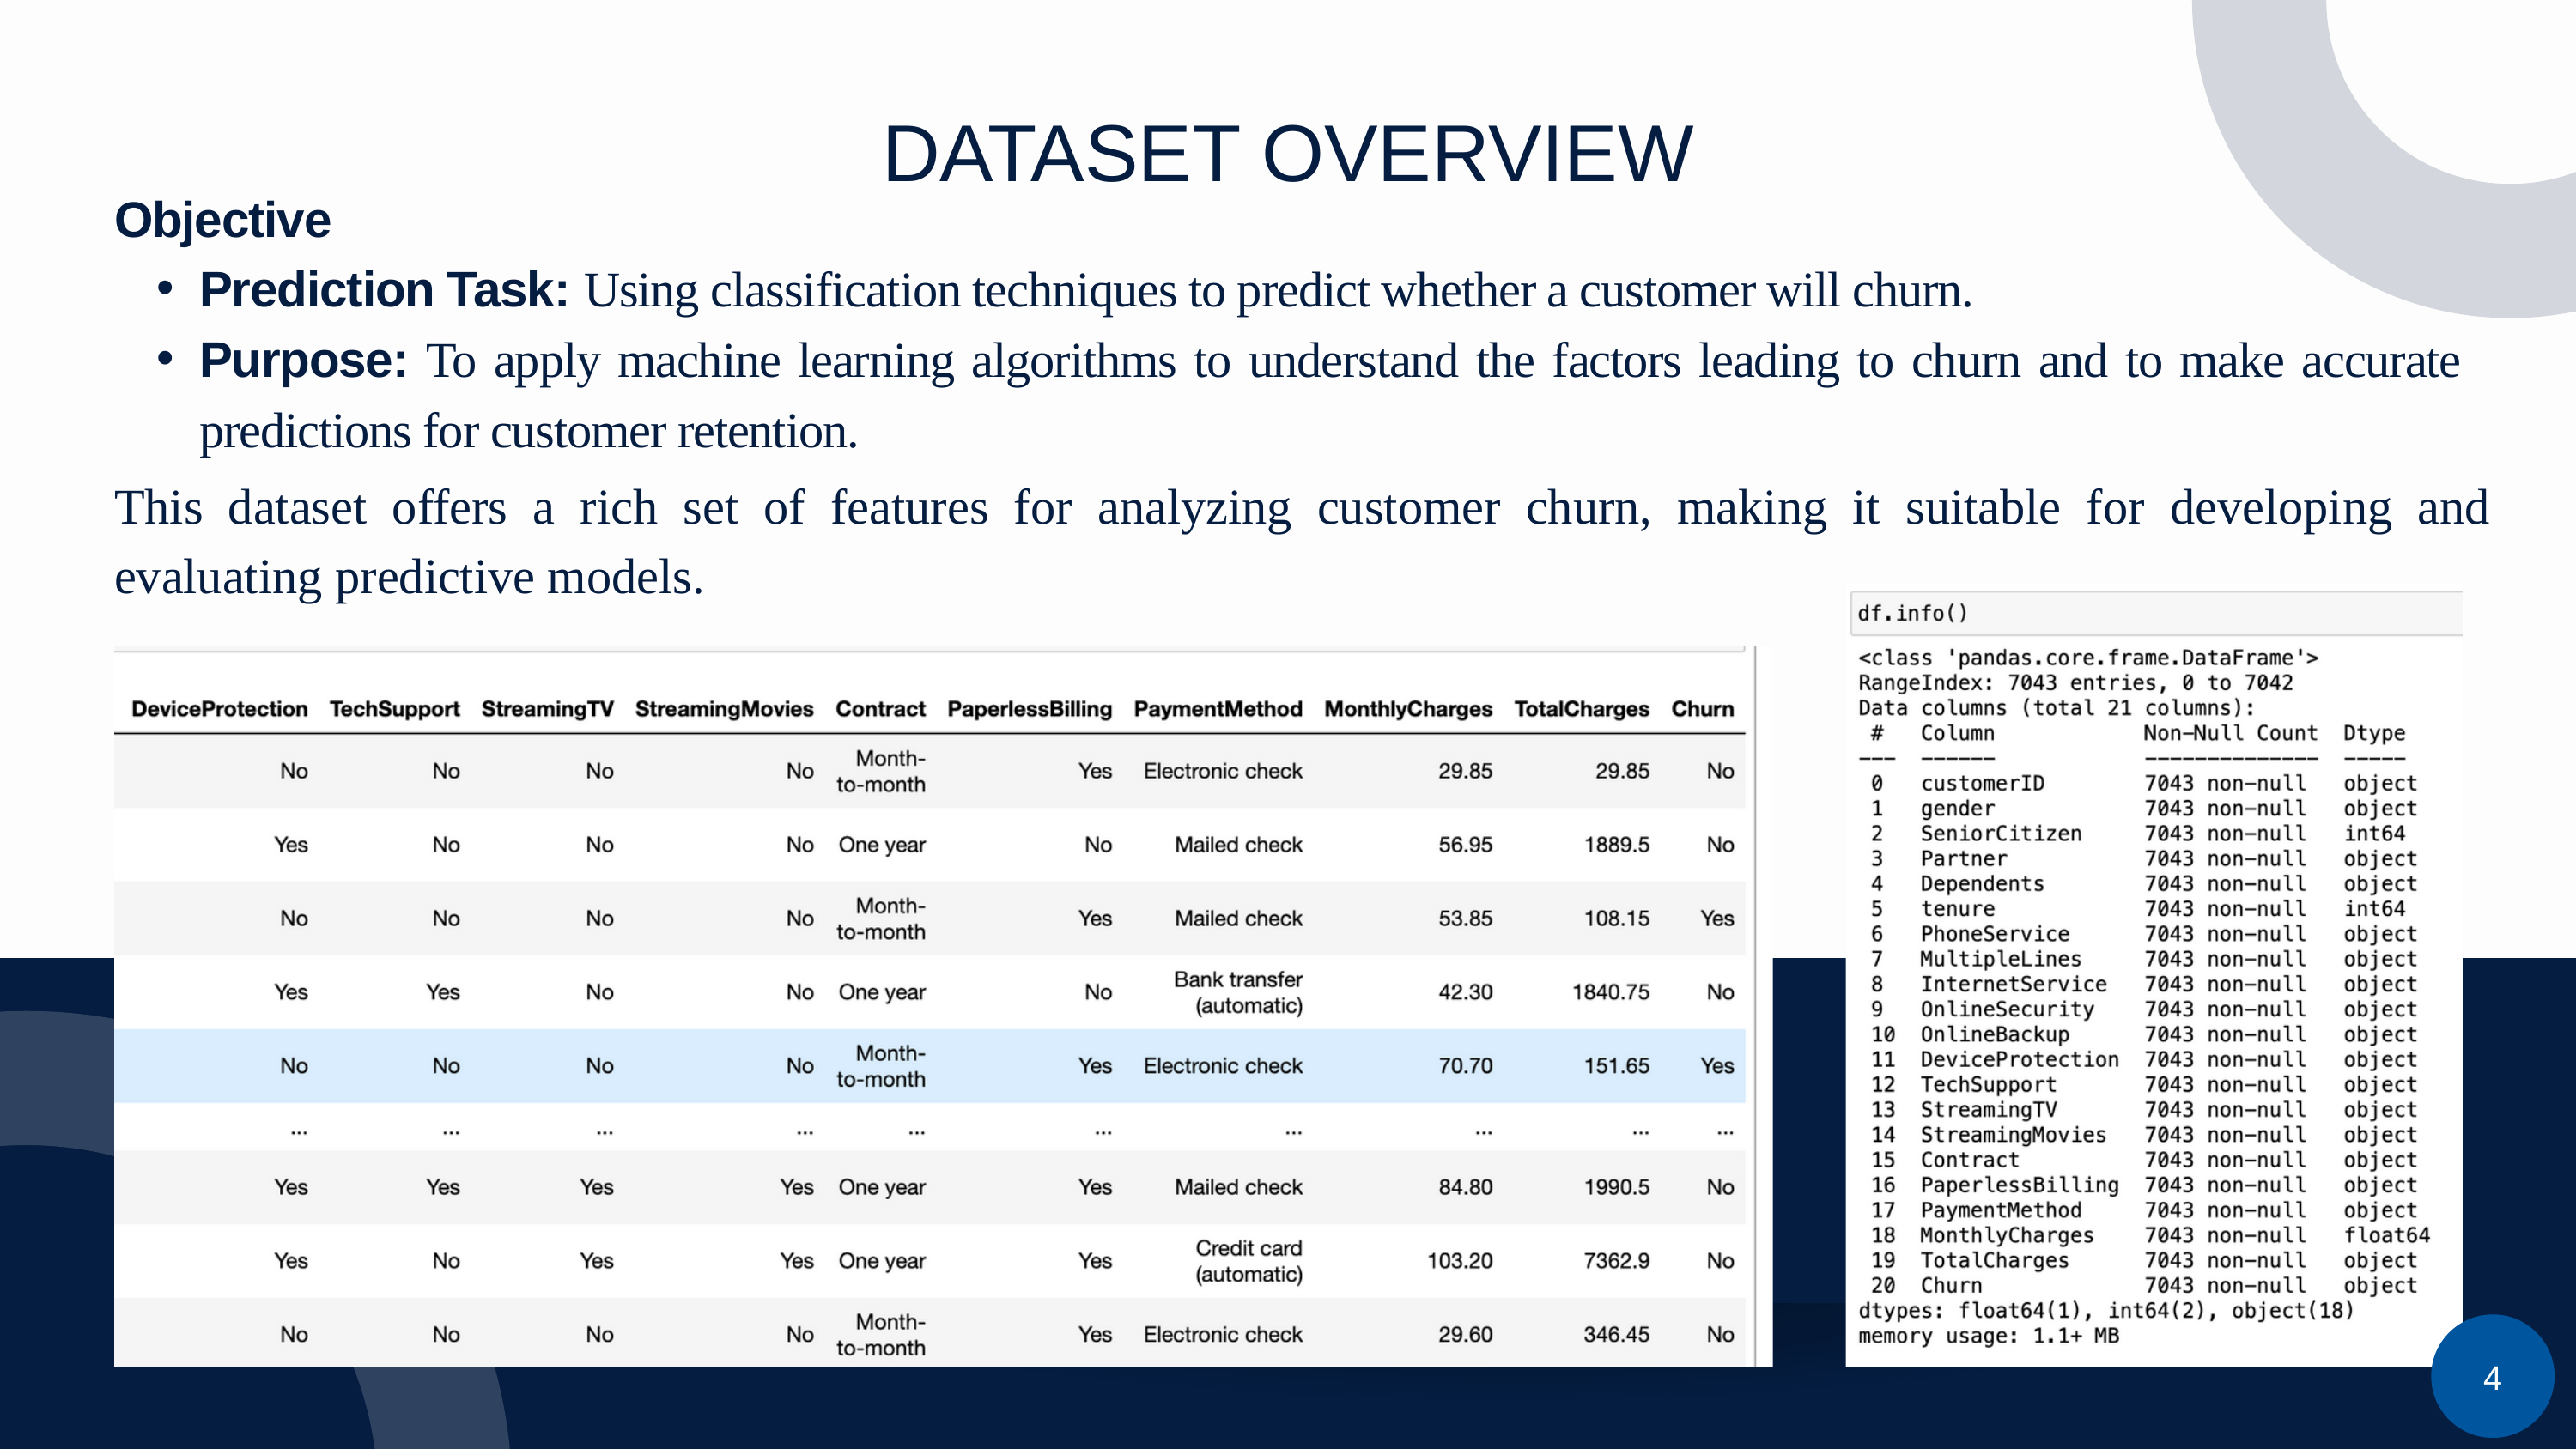

DATASET OVERVIEW
Objective
Prediction Task: Using classification techniques to predict whether a customer will churn.
Purpose: To apply machine learning algorithms to understand the factors leading to churn and to make accurate predictions for customer retention.

This dataset offers a rich set of features for analyzing customer churn, making it suitable for developing and evaluating predictive models.

4